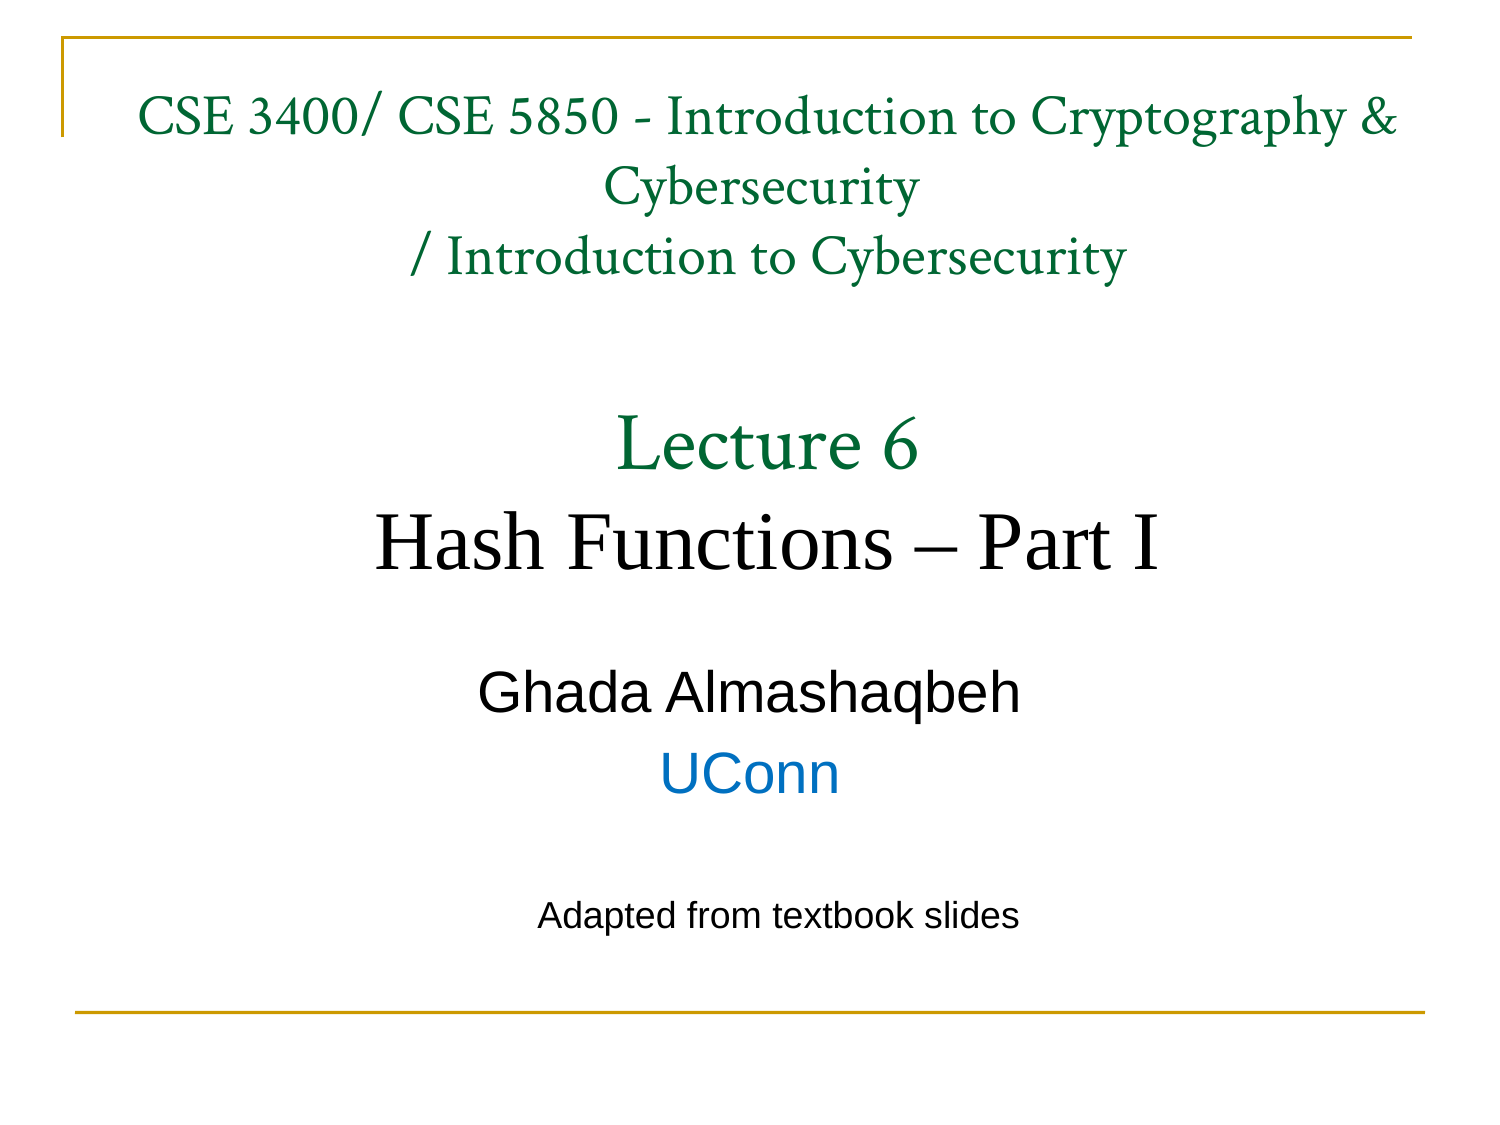

CSE 3400/ CSE 5850 - Introduction to Cryptography & Cybersecurity
/ Introduction to Cybersecurity
Lecture 6
Hash Functions – Part I
Ghada Almashaqbeh
UConn

Adapted from textbook slides